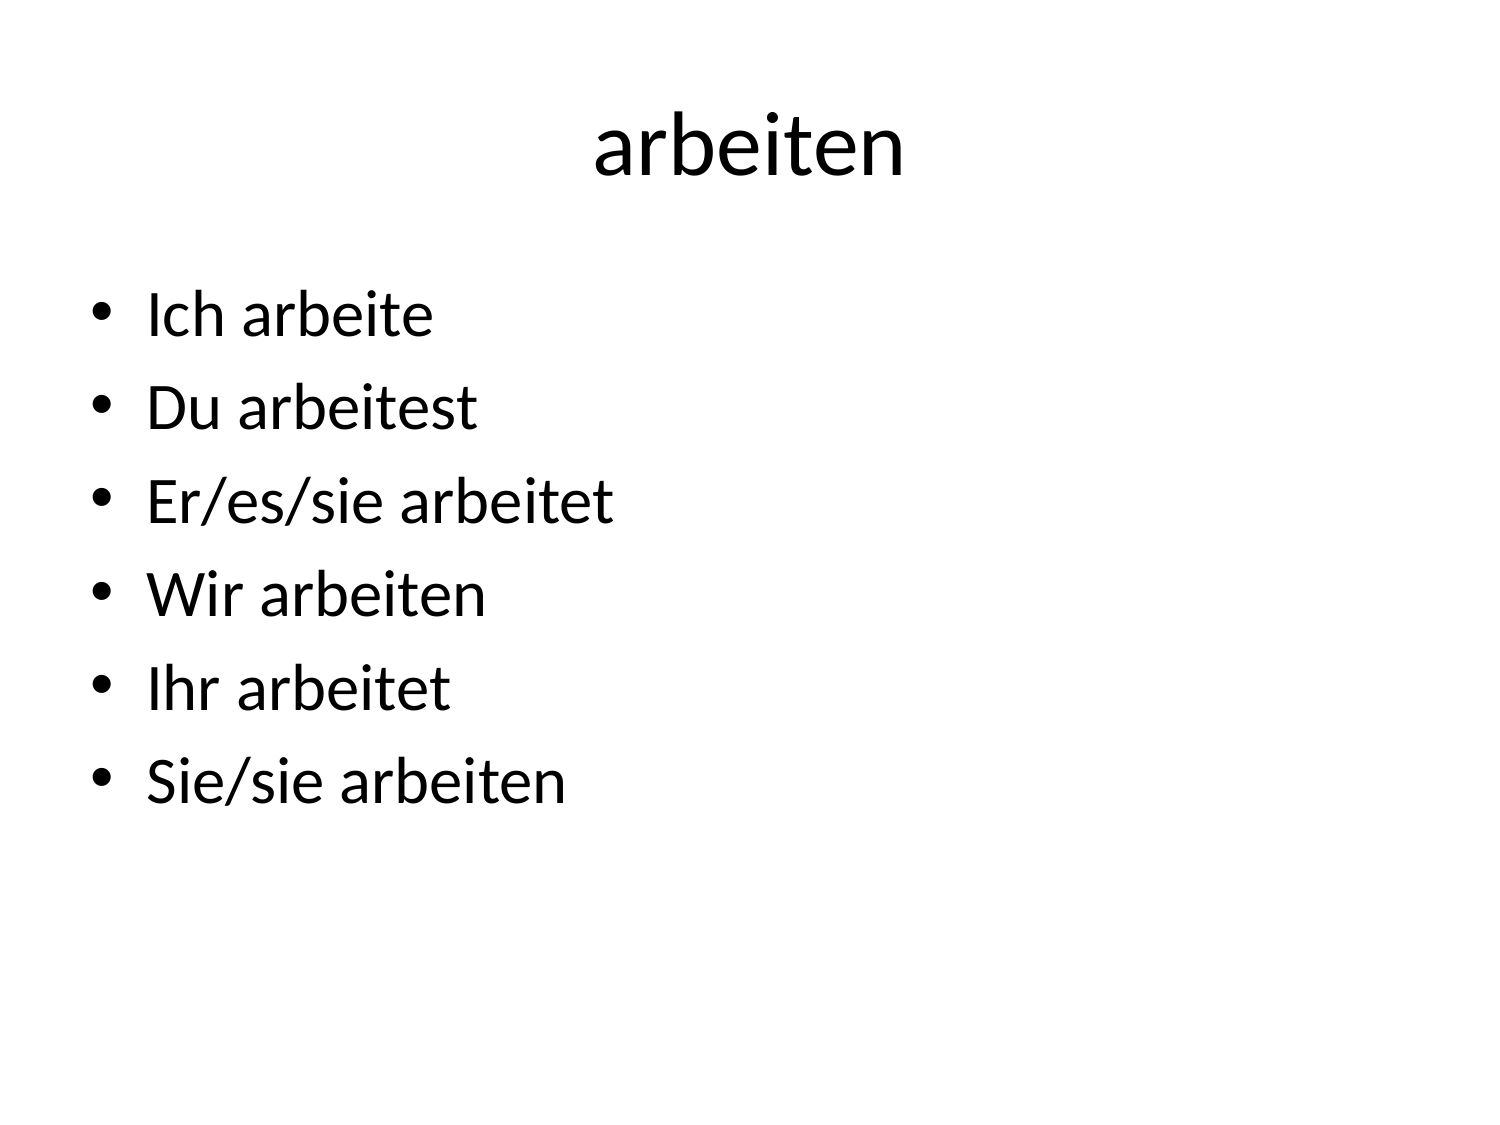

# arbeiten
Ich arbeite
Du arbeitest
Er/es/sie arbeitet
Wir arbeiten
Ihr arbeitet
Sie/sie arbeiten